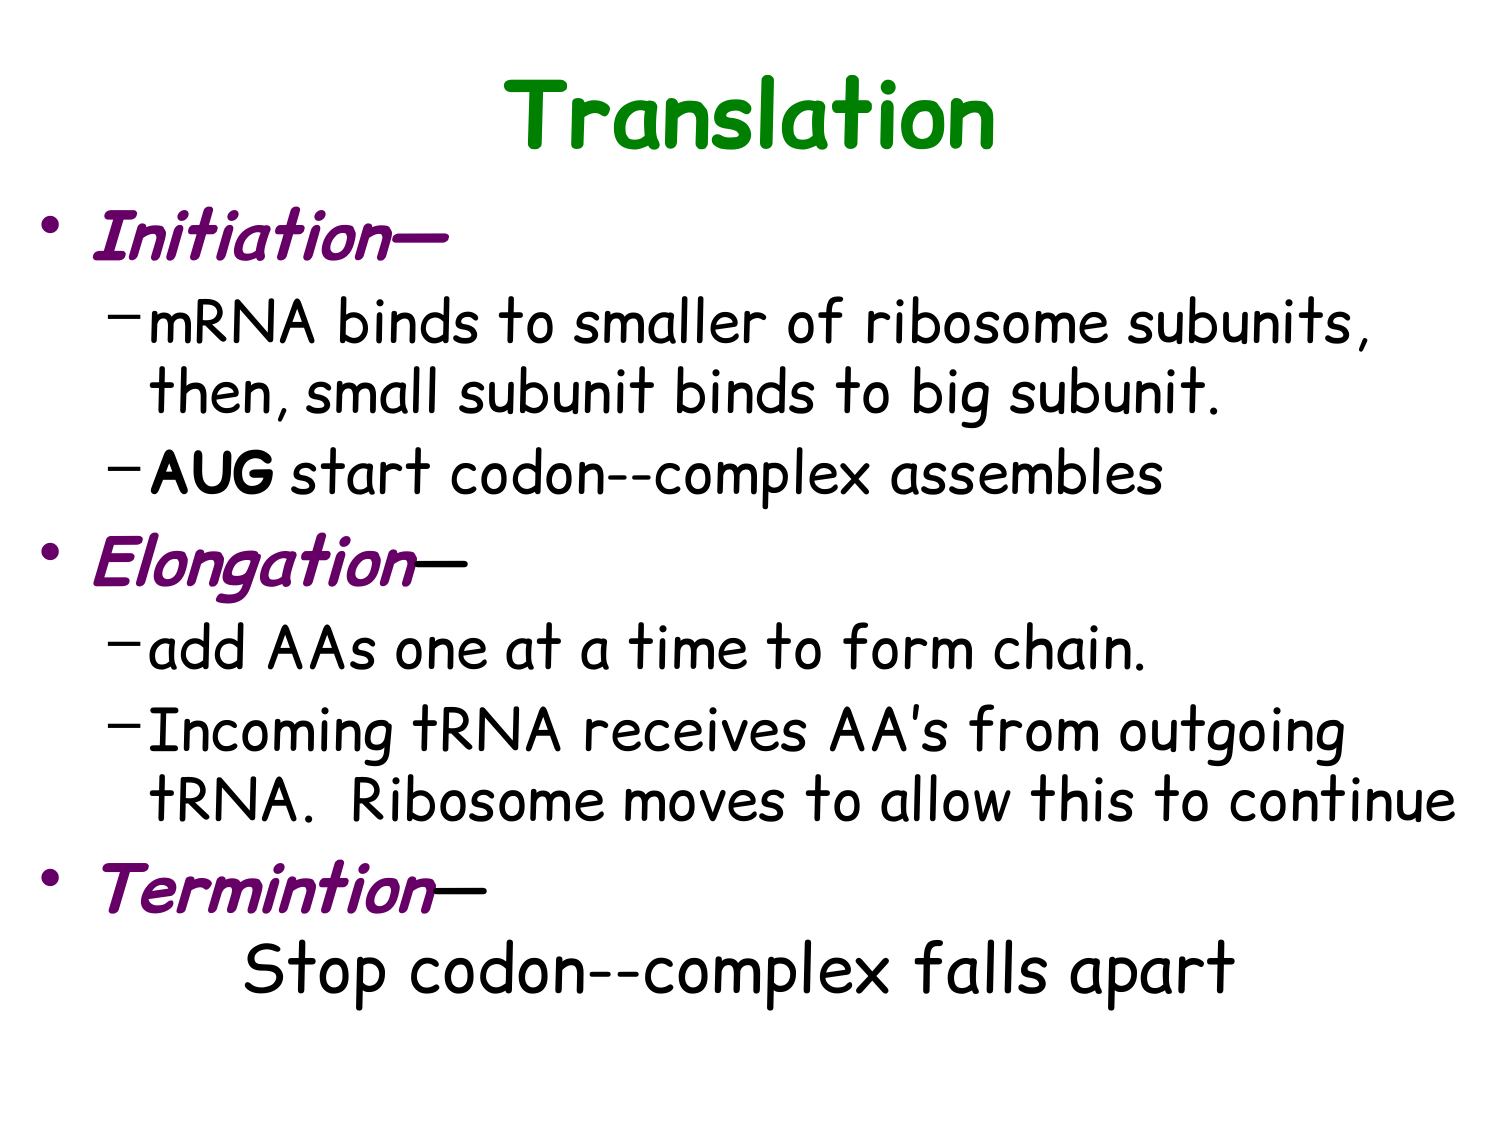

# Translation
Initiation—
mRNA binds to smaller of ribosome subunits, then, small subunit binds to big subunit.
AUG start codon--complex assembles
Elongation—
add AAs one at a time to form chain.
Incoming tRNA receives AA’s from outgoing tRNA.  Ribosome moves to allow this to continue
Termintion—
	Stop codon--complex falls apart